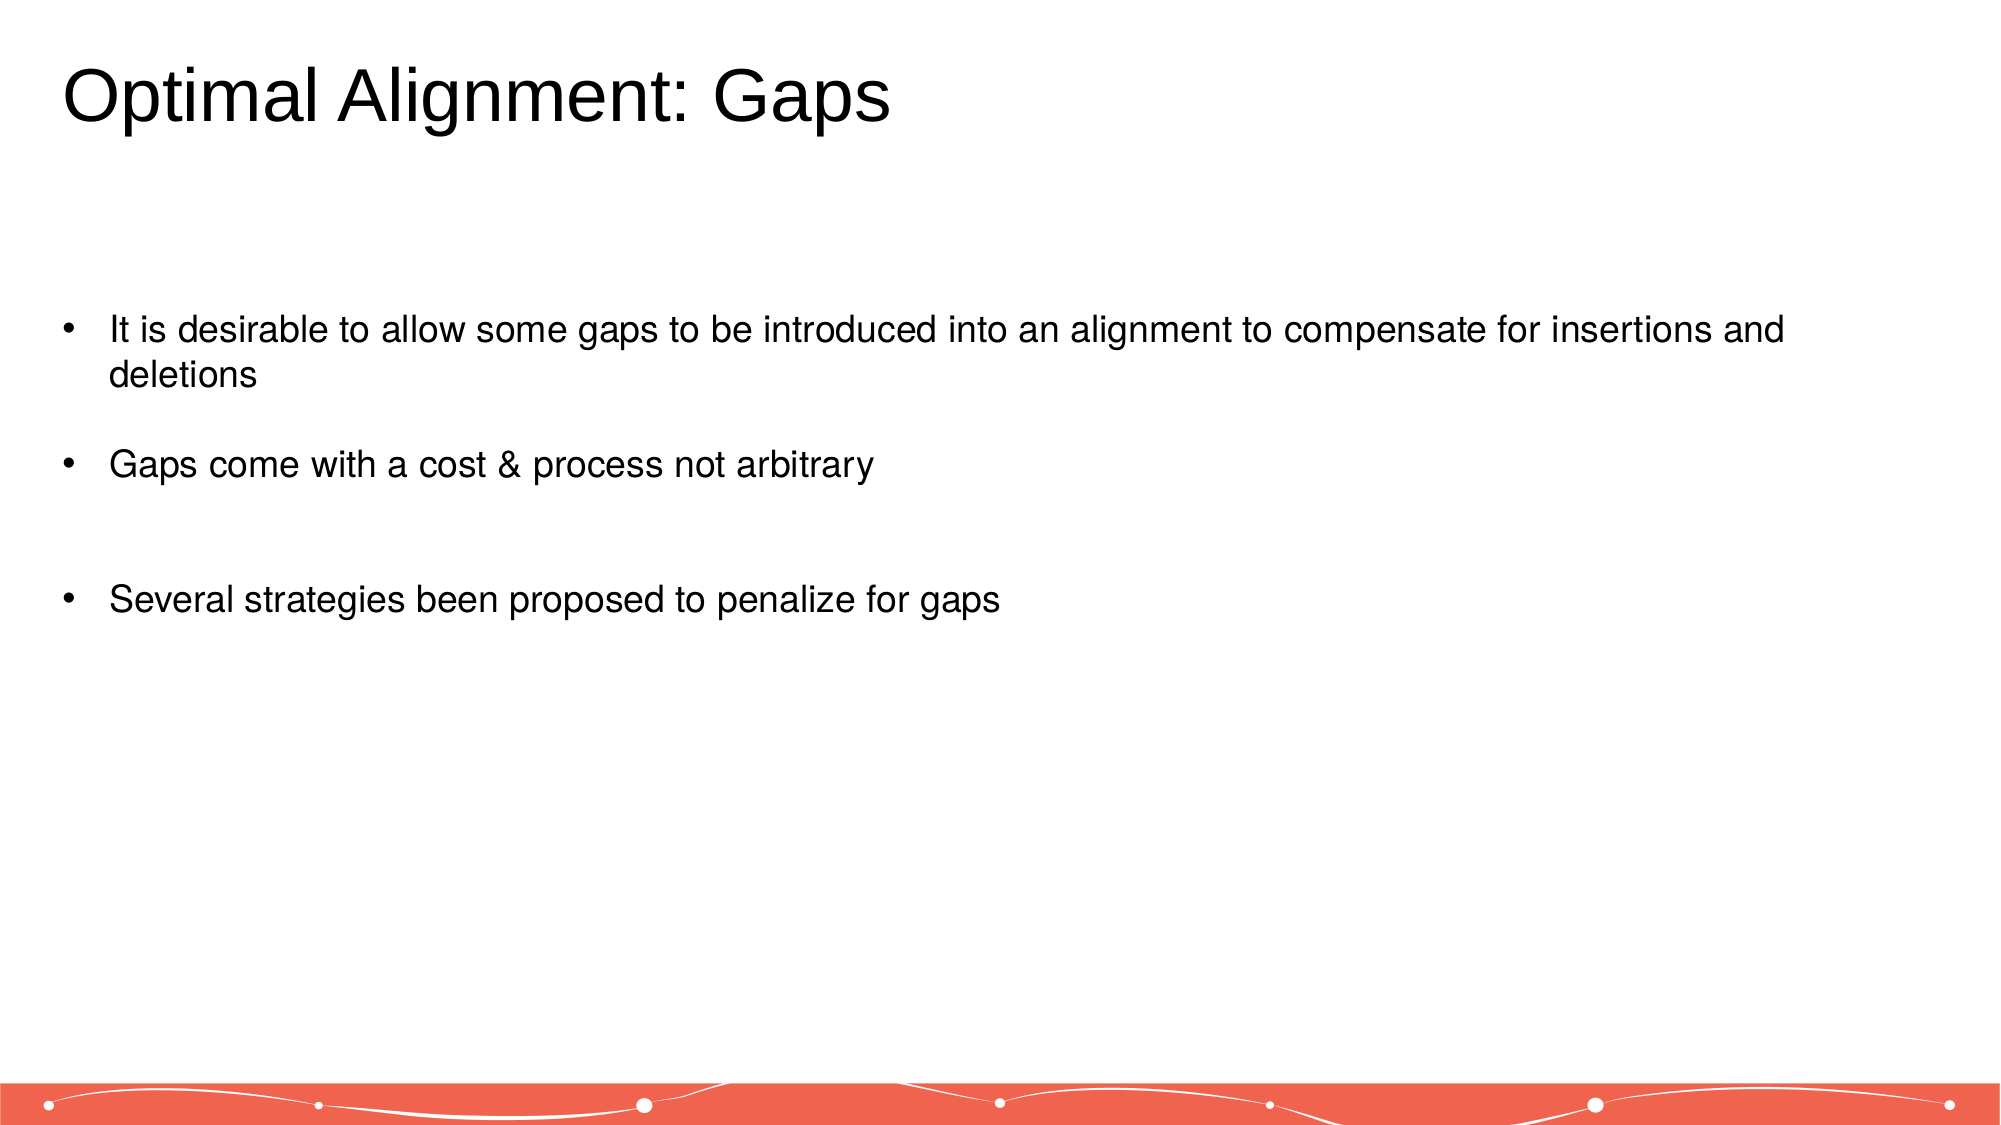

Optimal Alignment: Gaps
It is desirable to allow some gaps to be introduced into an alignment to compensate for insertions and deletions

Gaps come with a cost & process not arbitrary

Several strategies been proposed to penalize for gaps